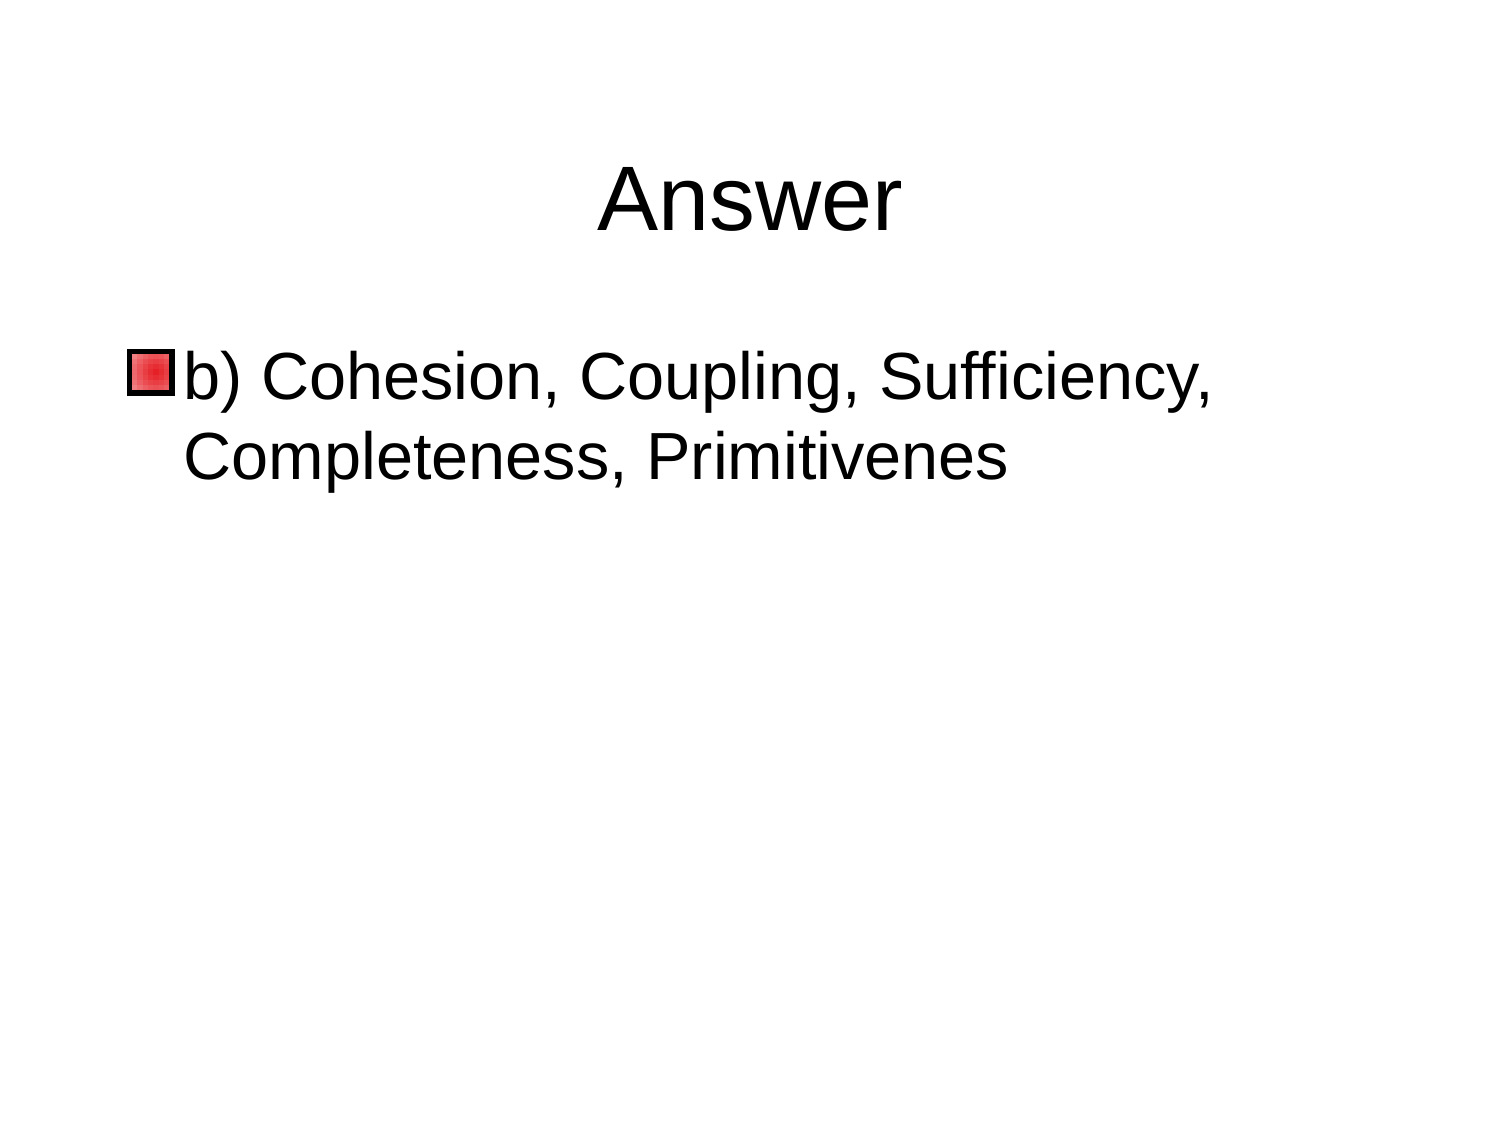

# Answer
b) Cohesion, Coupling, Sufficiency, Completeness, Primitivenes